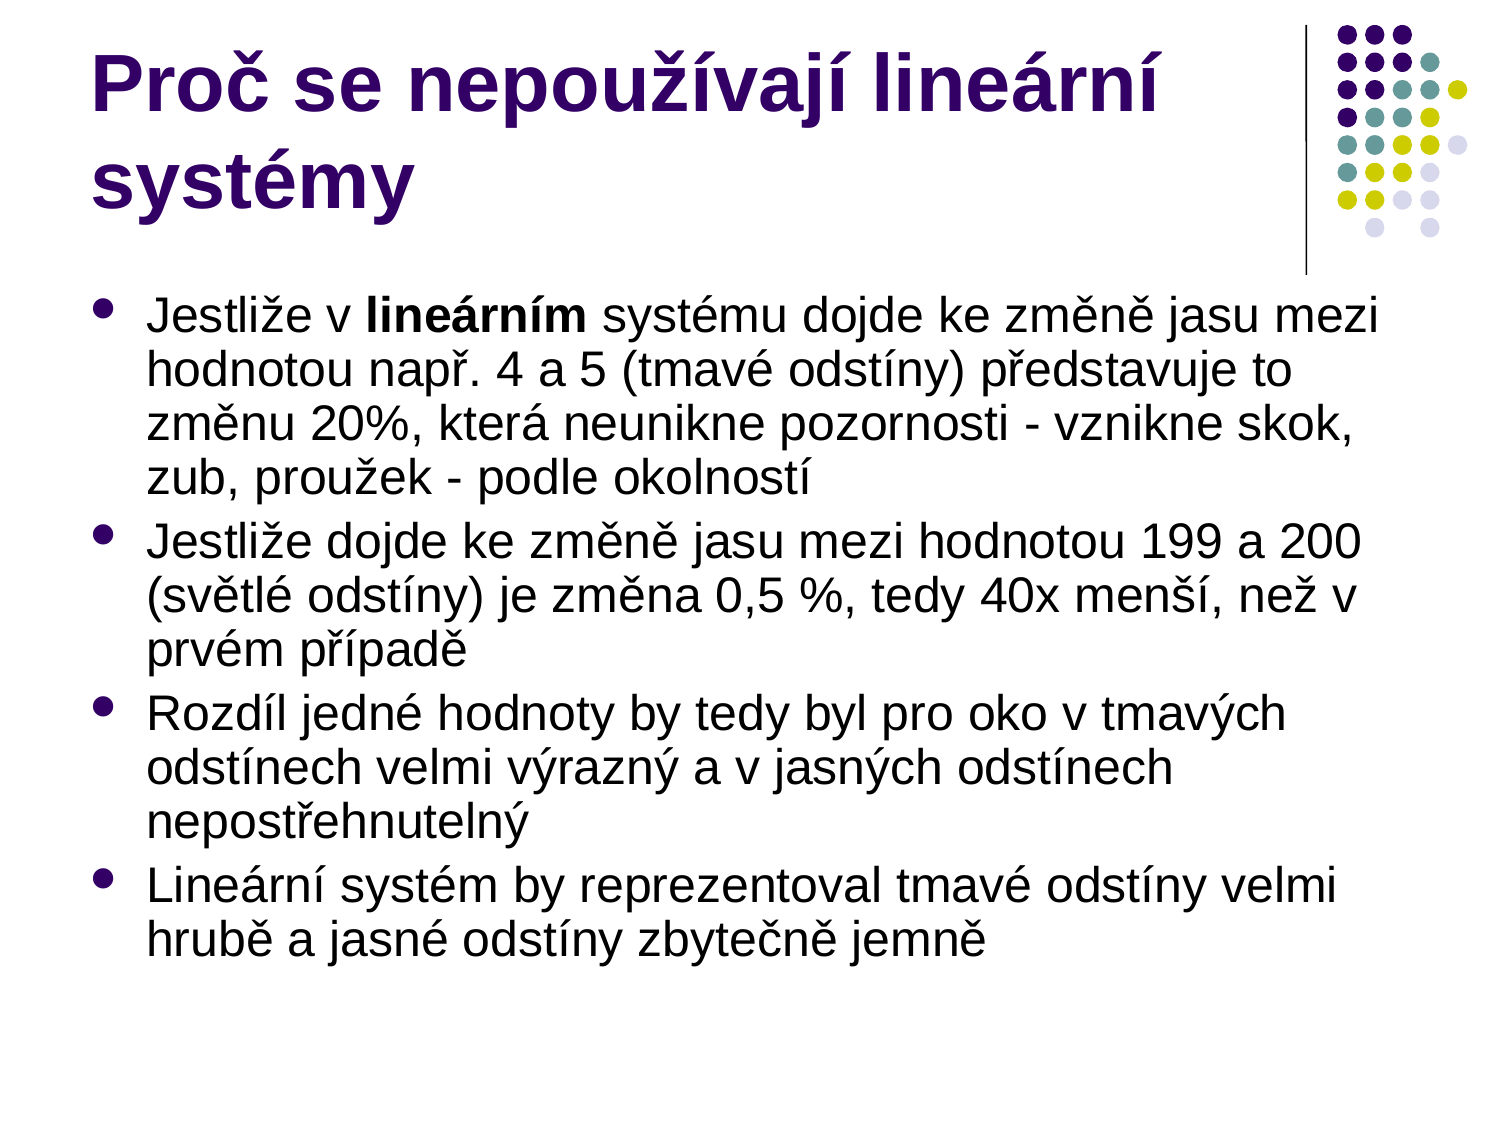

# Proč se nepoužívají lineární systémy
Jestliže v lineárním systému dojde ke změně jasu mezi hodnotou např. 4 a 5 (tmavé odstíny) představuje to změnu 20%, která neunikne pozornosti - vznikne skok, zub, proužek - podle okolností
Jestliže dojde ke změně jasu mezi hodnotou 199 a 200 (světlé odstíny) je změna 0,5 %, tedy 40x menší, než v prvém případě
Rozdíl jedné hodnoty by tedy byl pro oko v tmavých odstínech velmi výrazný a v jasných odstínech nepostřehnutelný
Lineární systém by reprezentoval tmavé odstíny velmi hrubě a jasné odstíny zbytečně jemně